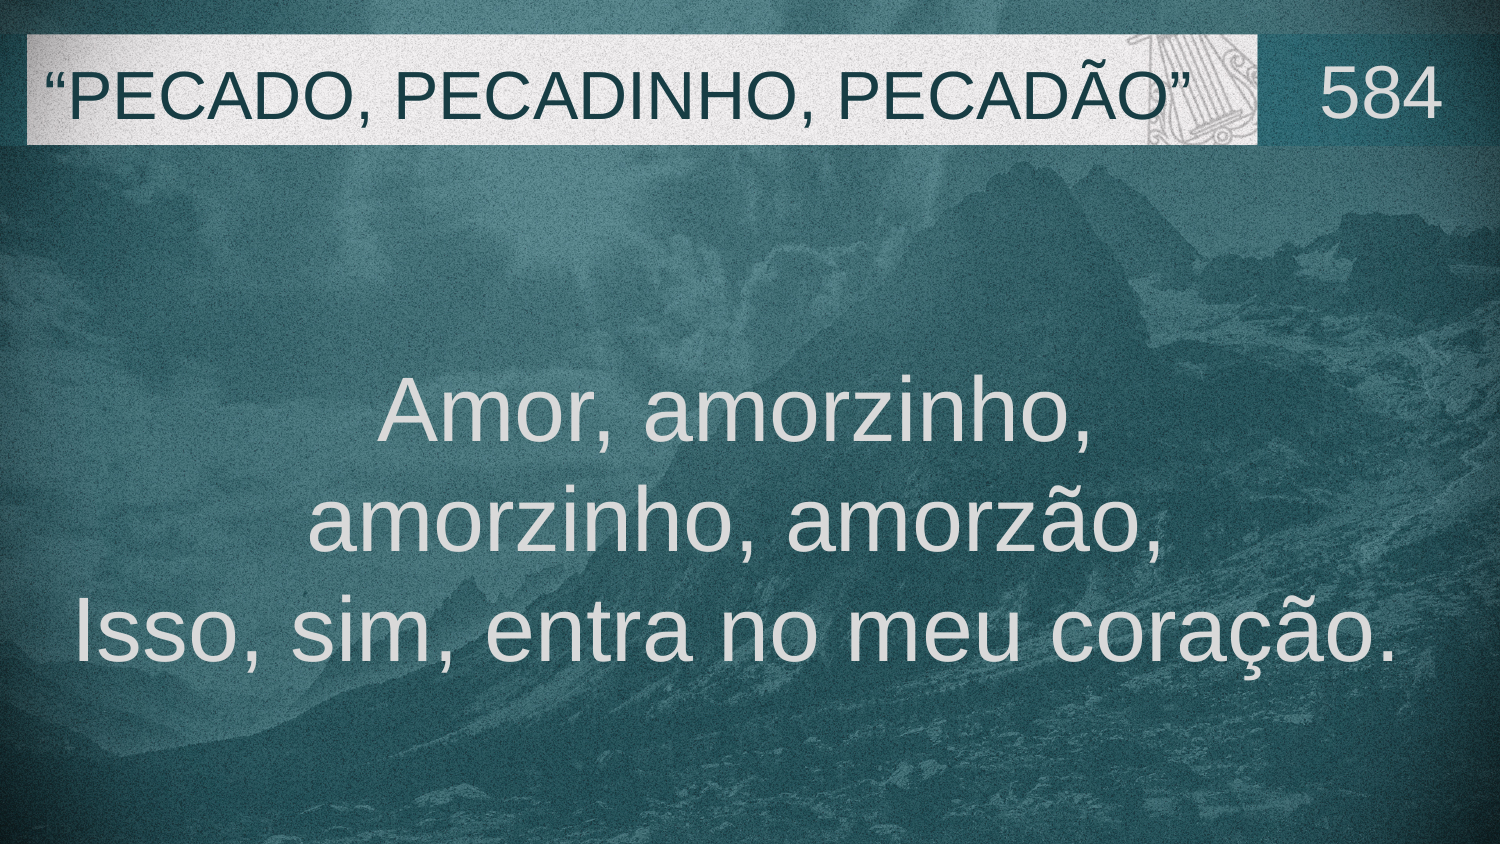

# “PECADO, PECADINHO, PECADÃO”
584
Amor, amorzinho,
amorzinho, amorzão,
Isso, sim, entra no meu coração.